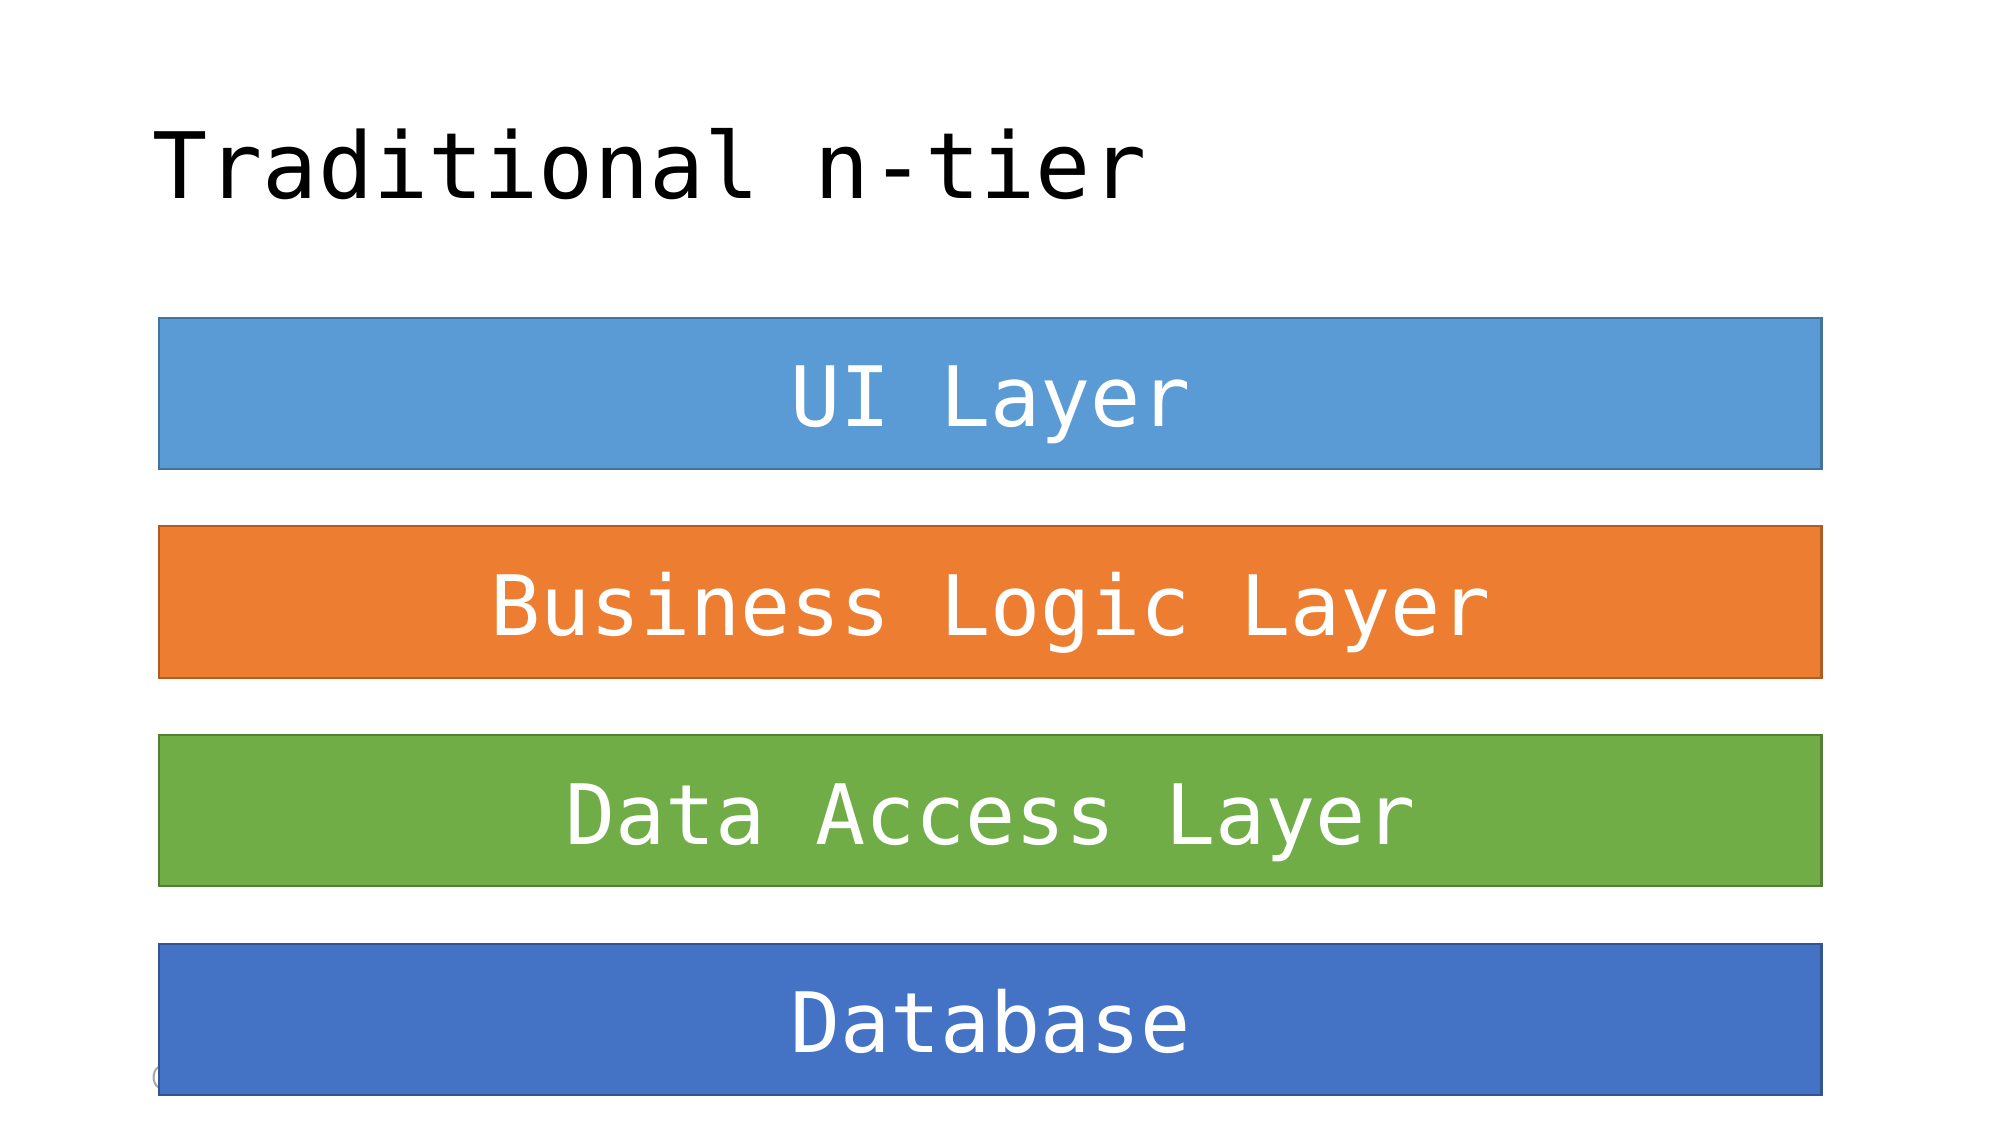

# Traditional n-tier
UI Layer
Business Logic Layer
Data Access Layer
Database